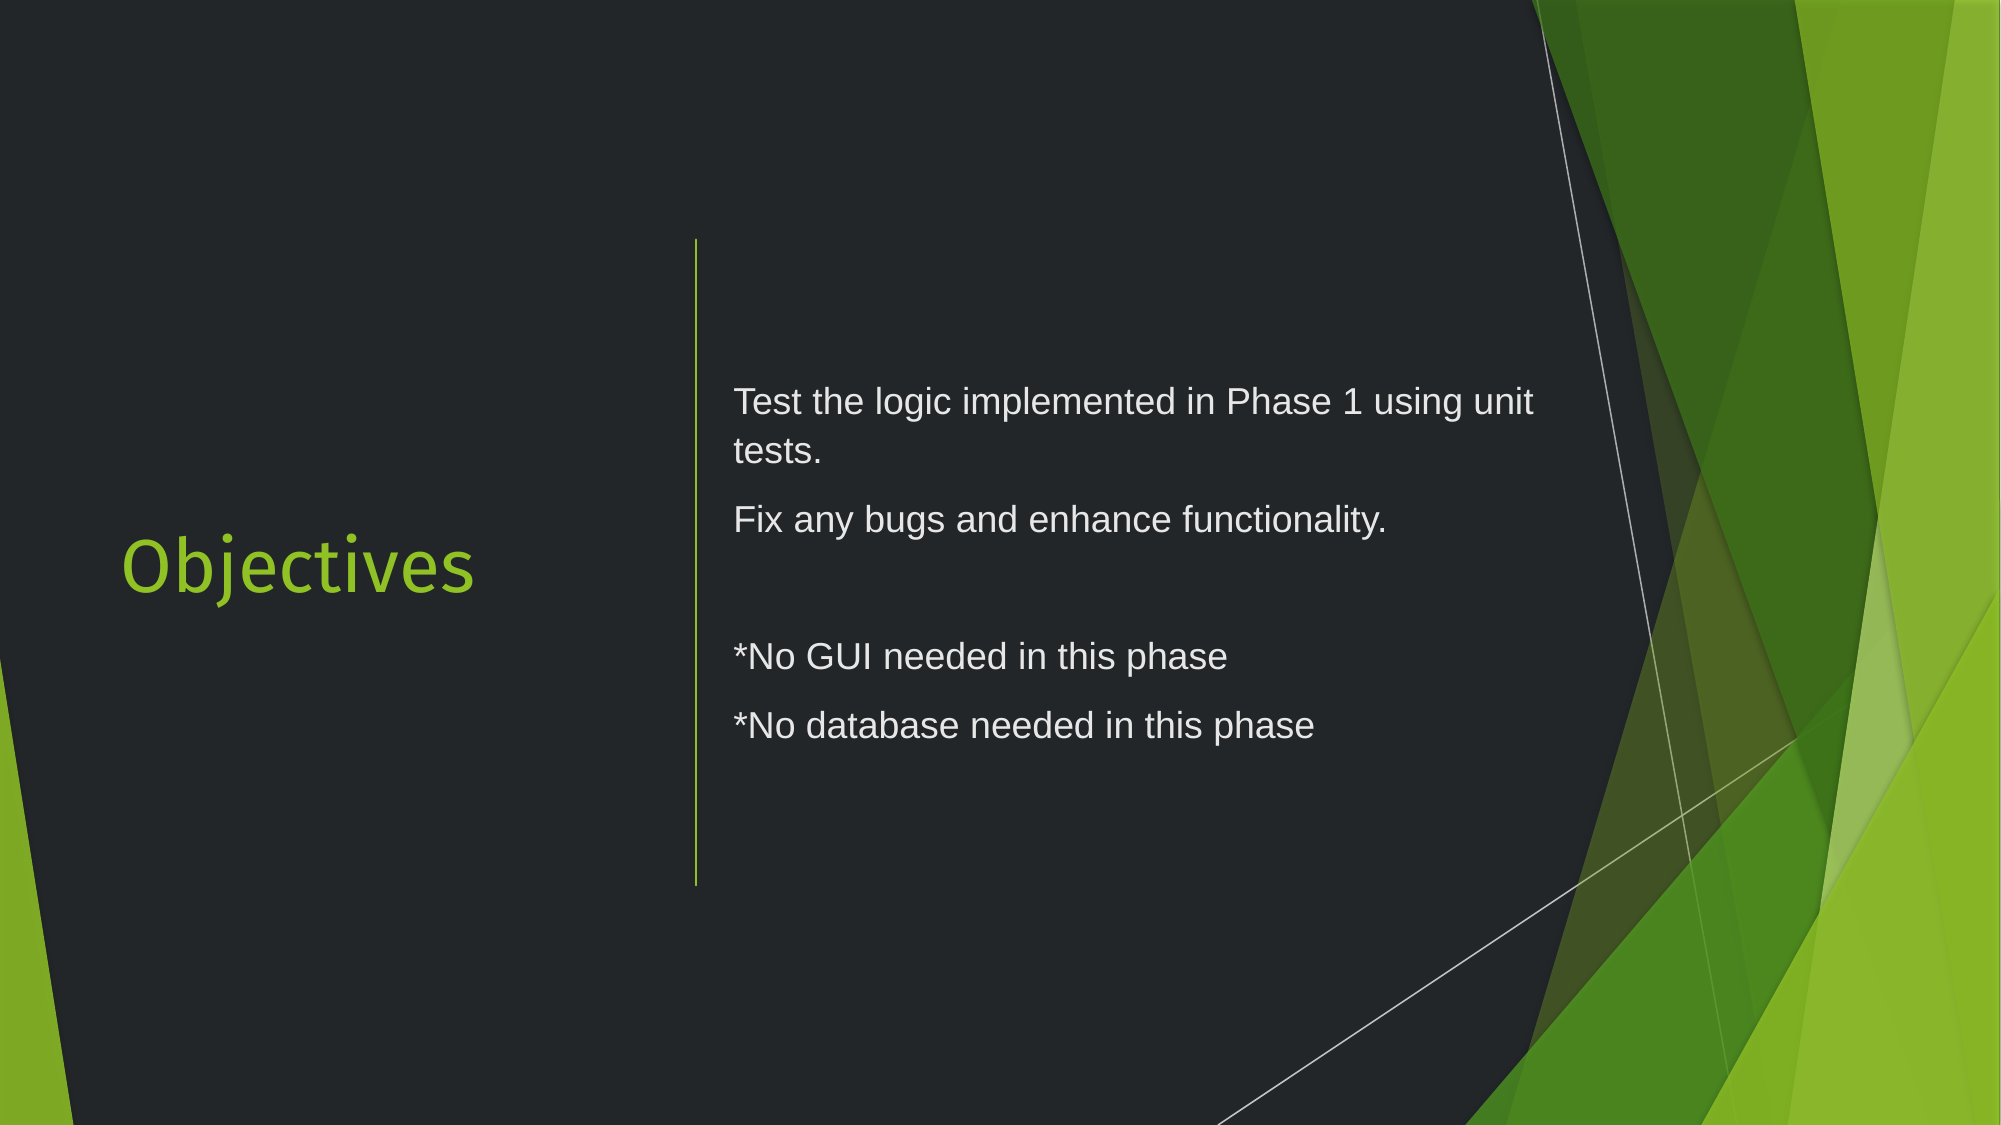

Test the logic implemented in Phase 1 using unit tests.
Fix any bugs and enhance functionality.

*No GUI needed in this phase
*No database needed in this phase

# Objectives